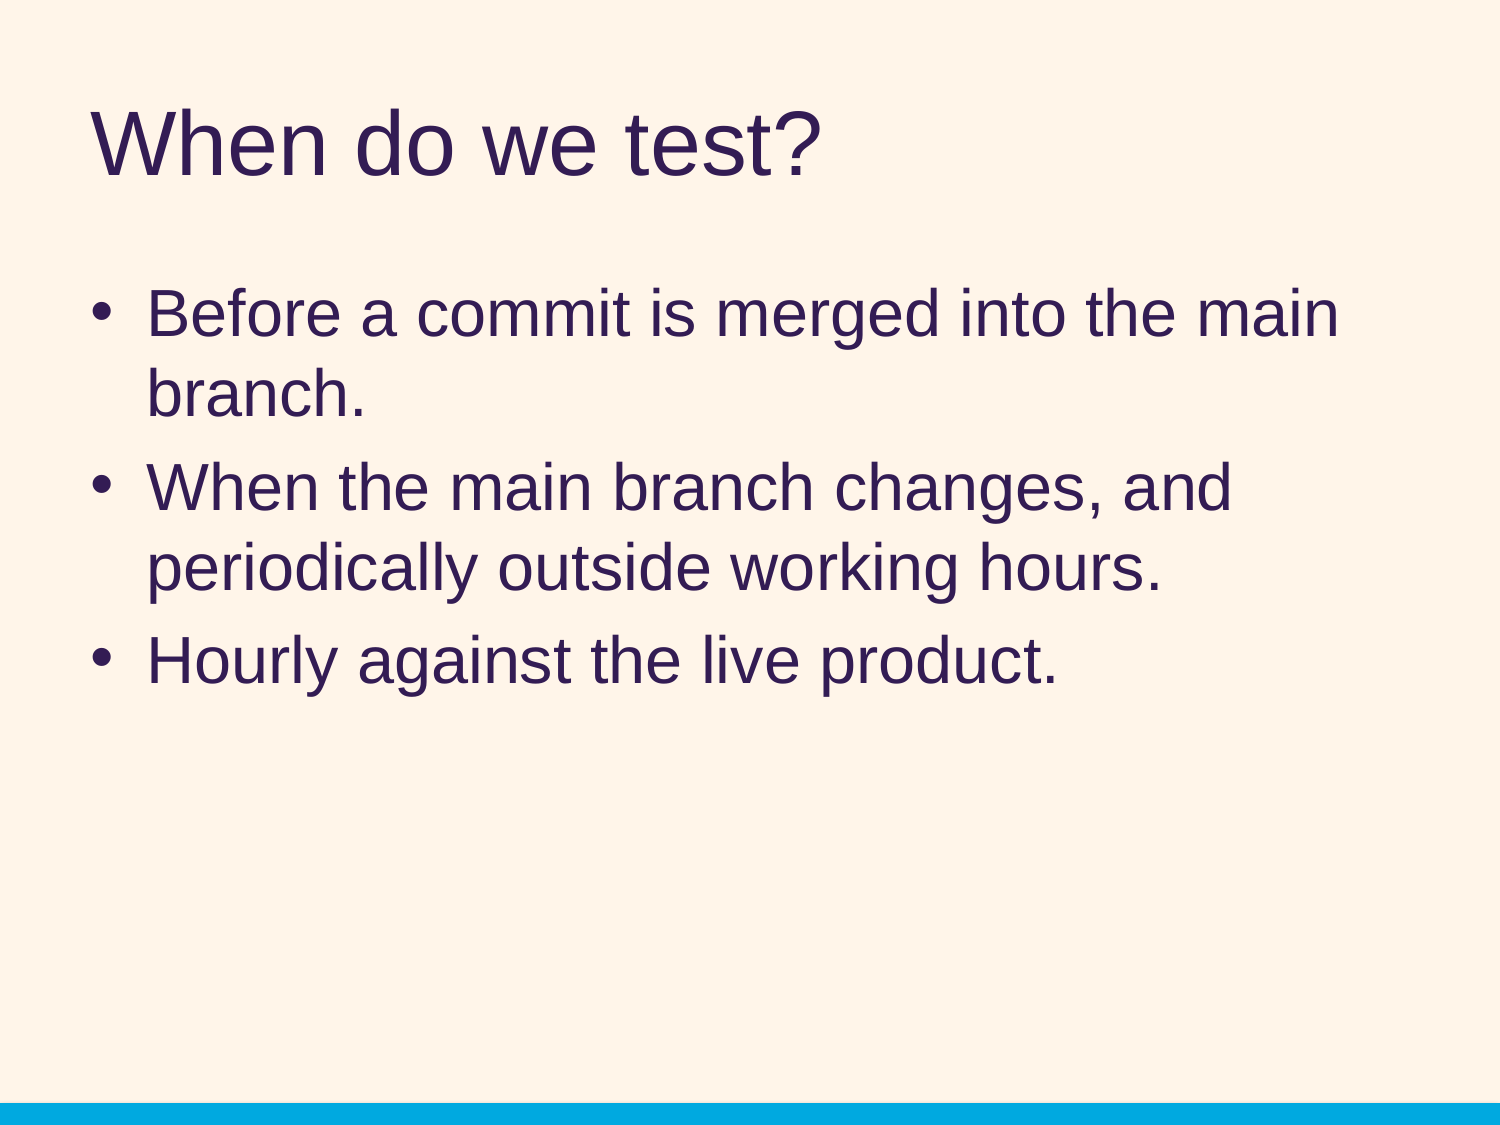

# When do we test?
Before a commit is merged into the main branch.
When the main branch changes, and periodically outside working hours.
Hourly against the live product.